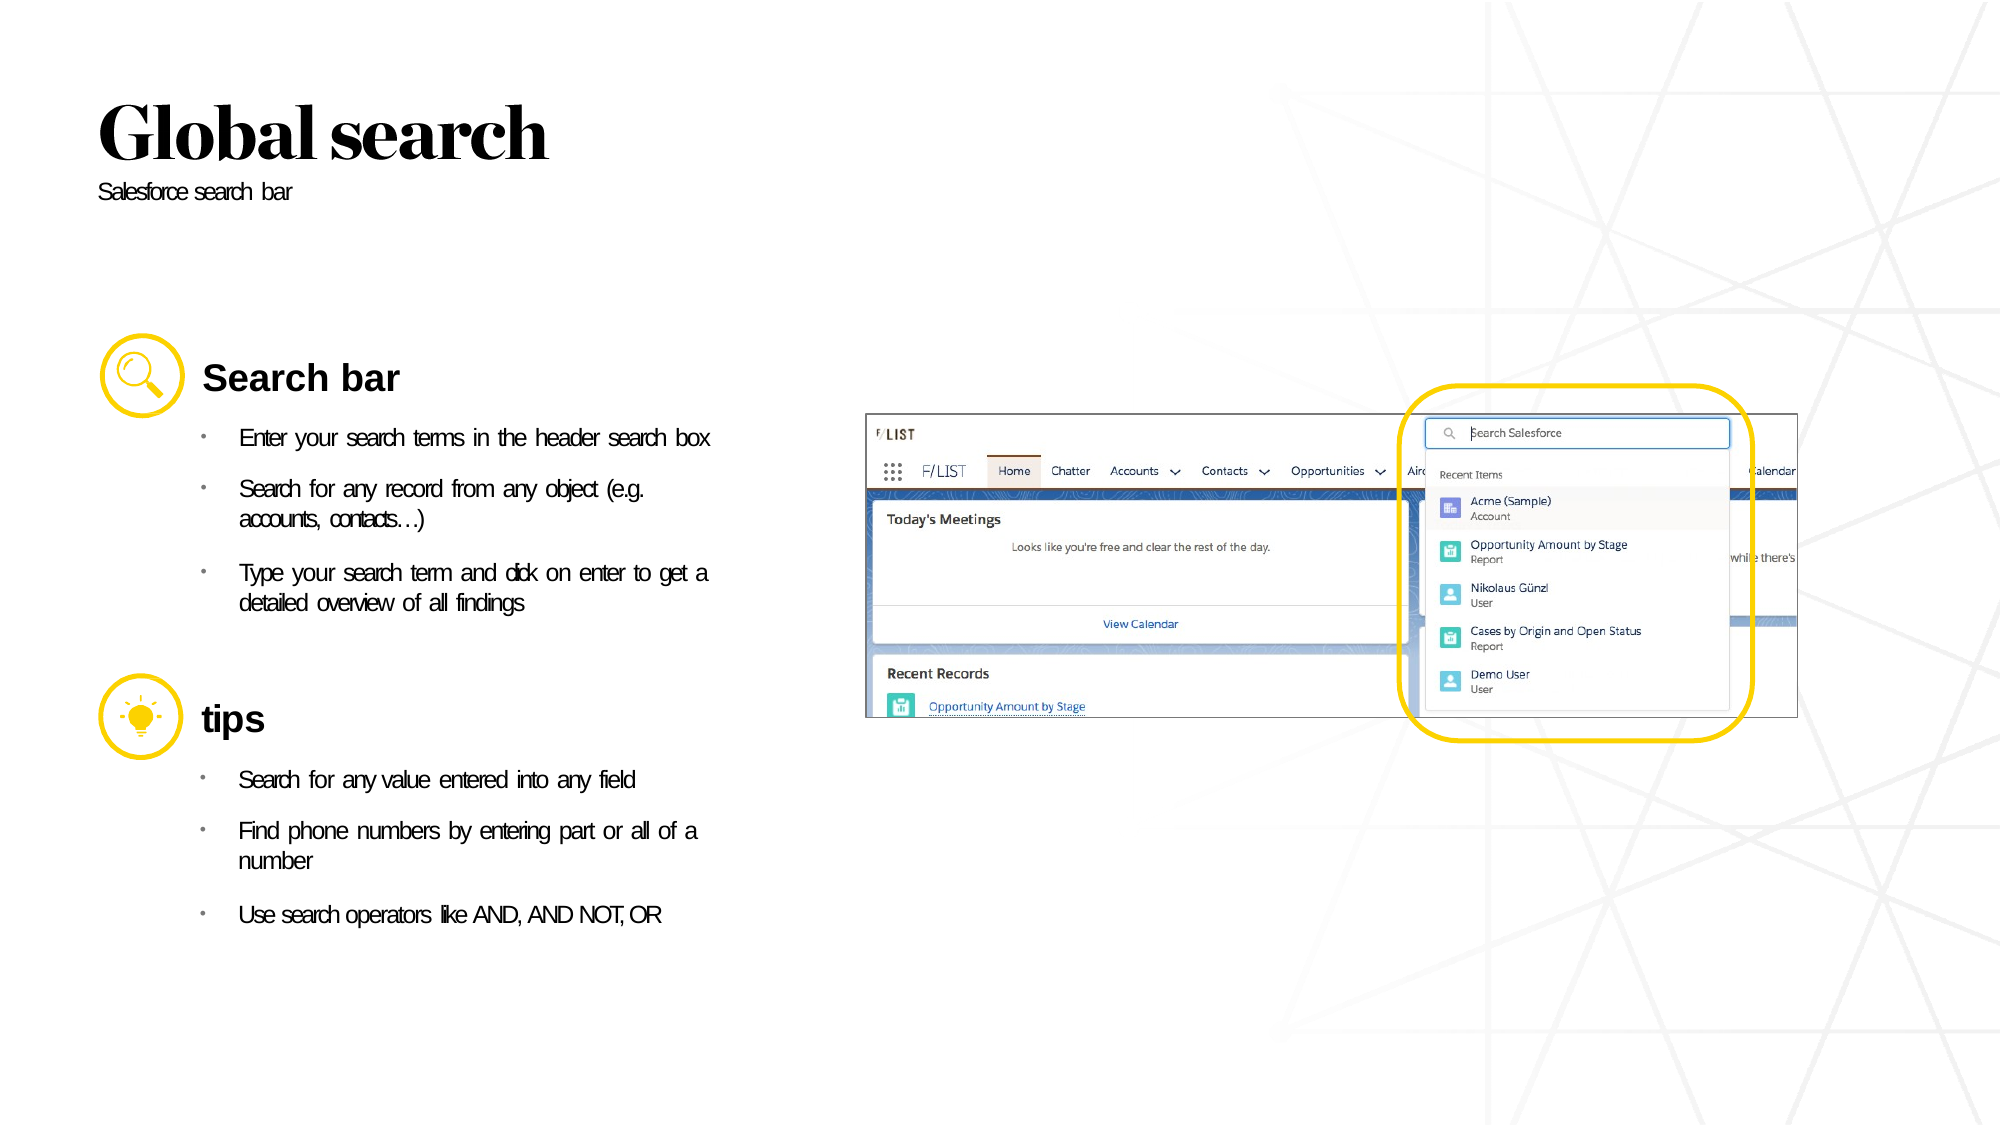

Salesforce search bar

# Search bar

Enter your search terms in the header search box
Search for any record from any object (e.g.  accounts, contacts…)
Type your search term and click on enter to get a  detailed overview of all findings

tips
Search for any value entered into any field
Find phone numbers by entering part or all of a  number
Use search operators like AND, AND NOT, OR